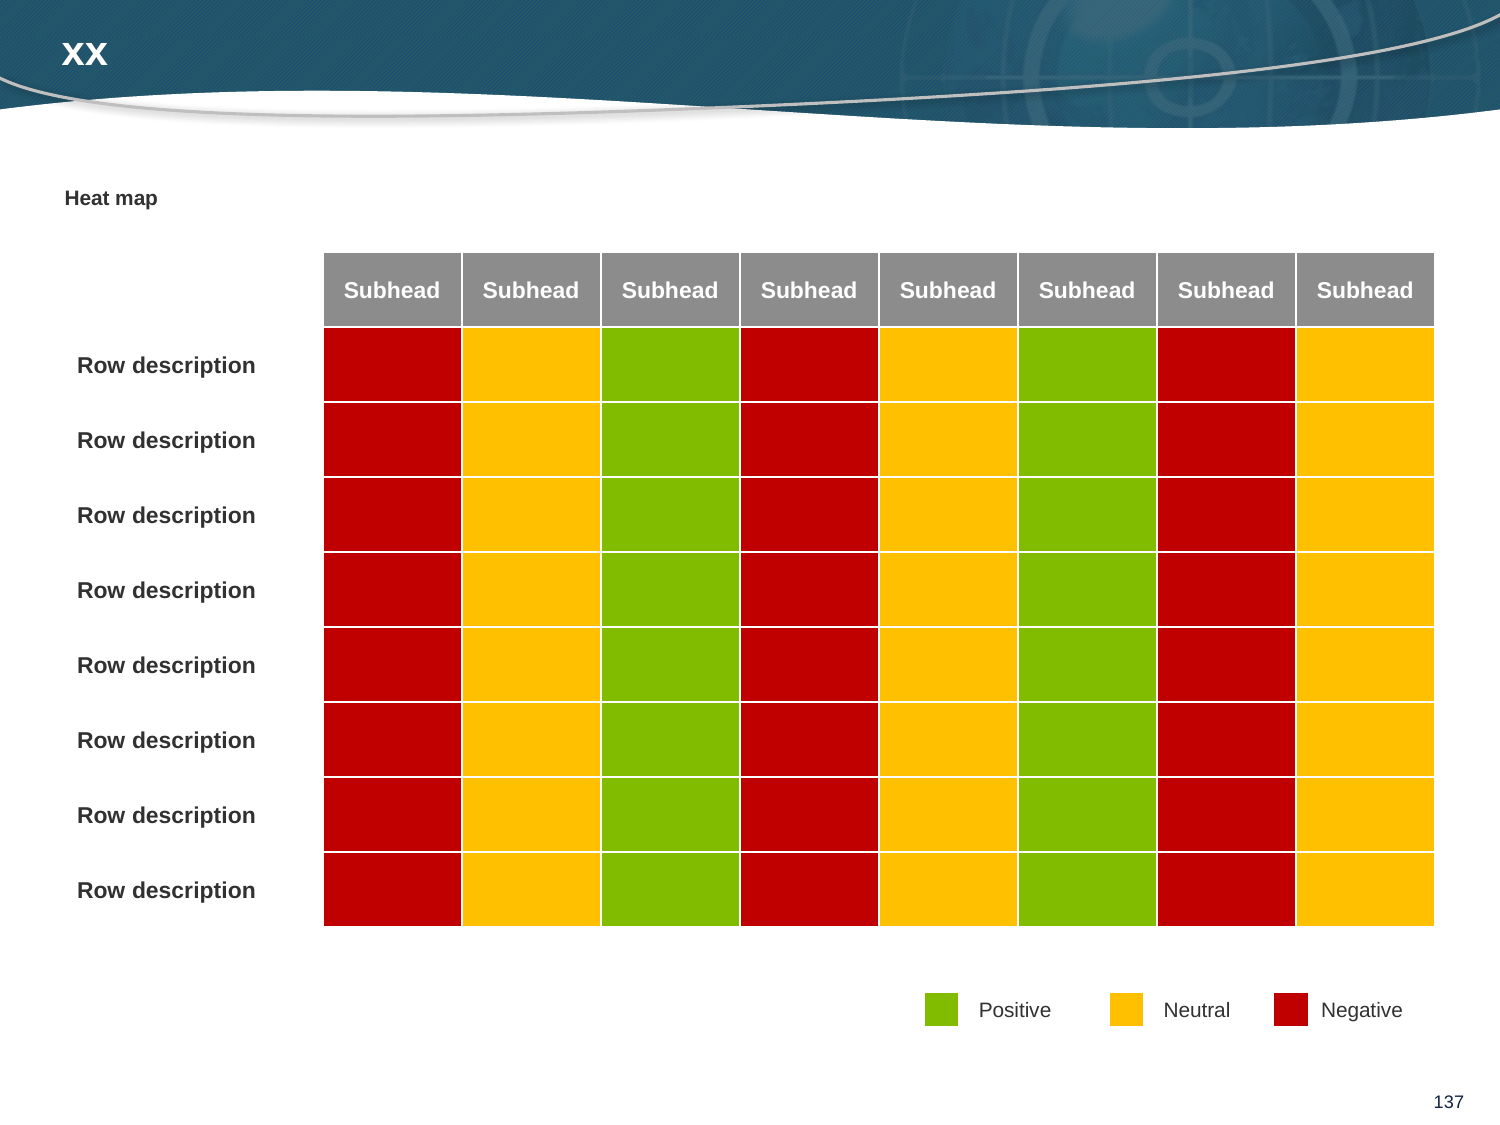

# xx
Heat map
|  | Subhead | Subhead | Subhead | Subhead | Subhead | Subhead | Subhead | Subhead |
| --- | --- | --- | --- | --- | --- | --- | --- | --- |
| Row description |  |  |  |  |  |  |  |  |
| Row description |  |  |  |  |  |  |  |  |
| Row description |  |  |  |  |  |  |  |  |
| Row description |  |  |  |  |  |  |  |  |
| Row description |  |  |  |  |  |  |  |  |
| Row description |  |  |  |  |  |  |  |  |
| Row description |  |  |  |  |  |  |  |  |
| Row description |  |  |  |  |  |  |  |  |
Positive
Neutral
Negative